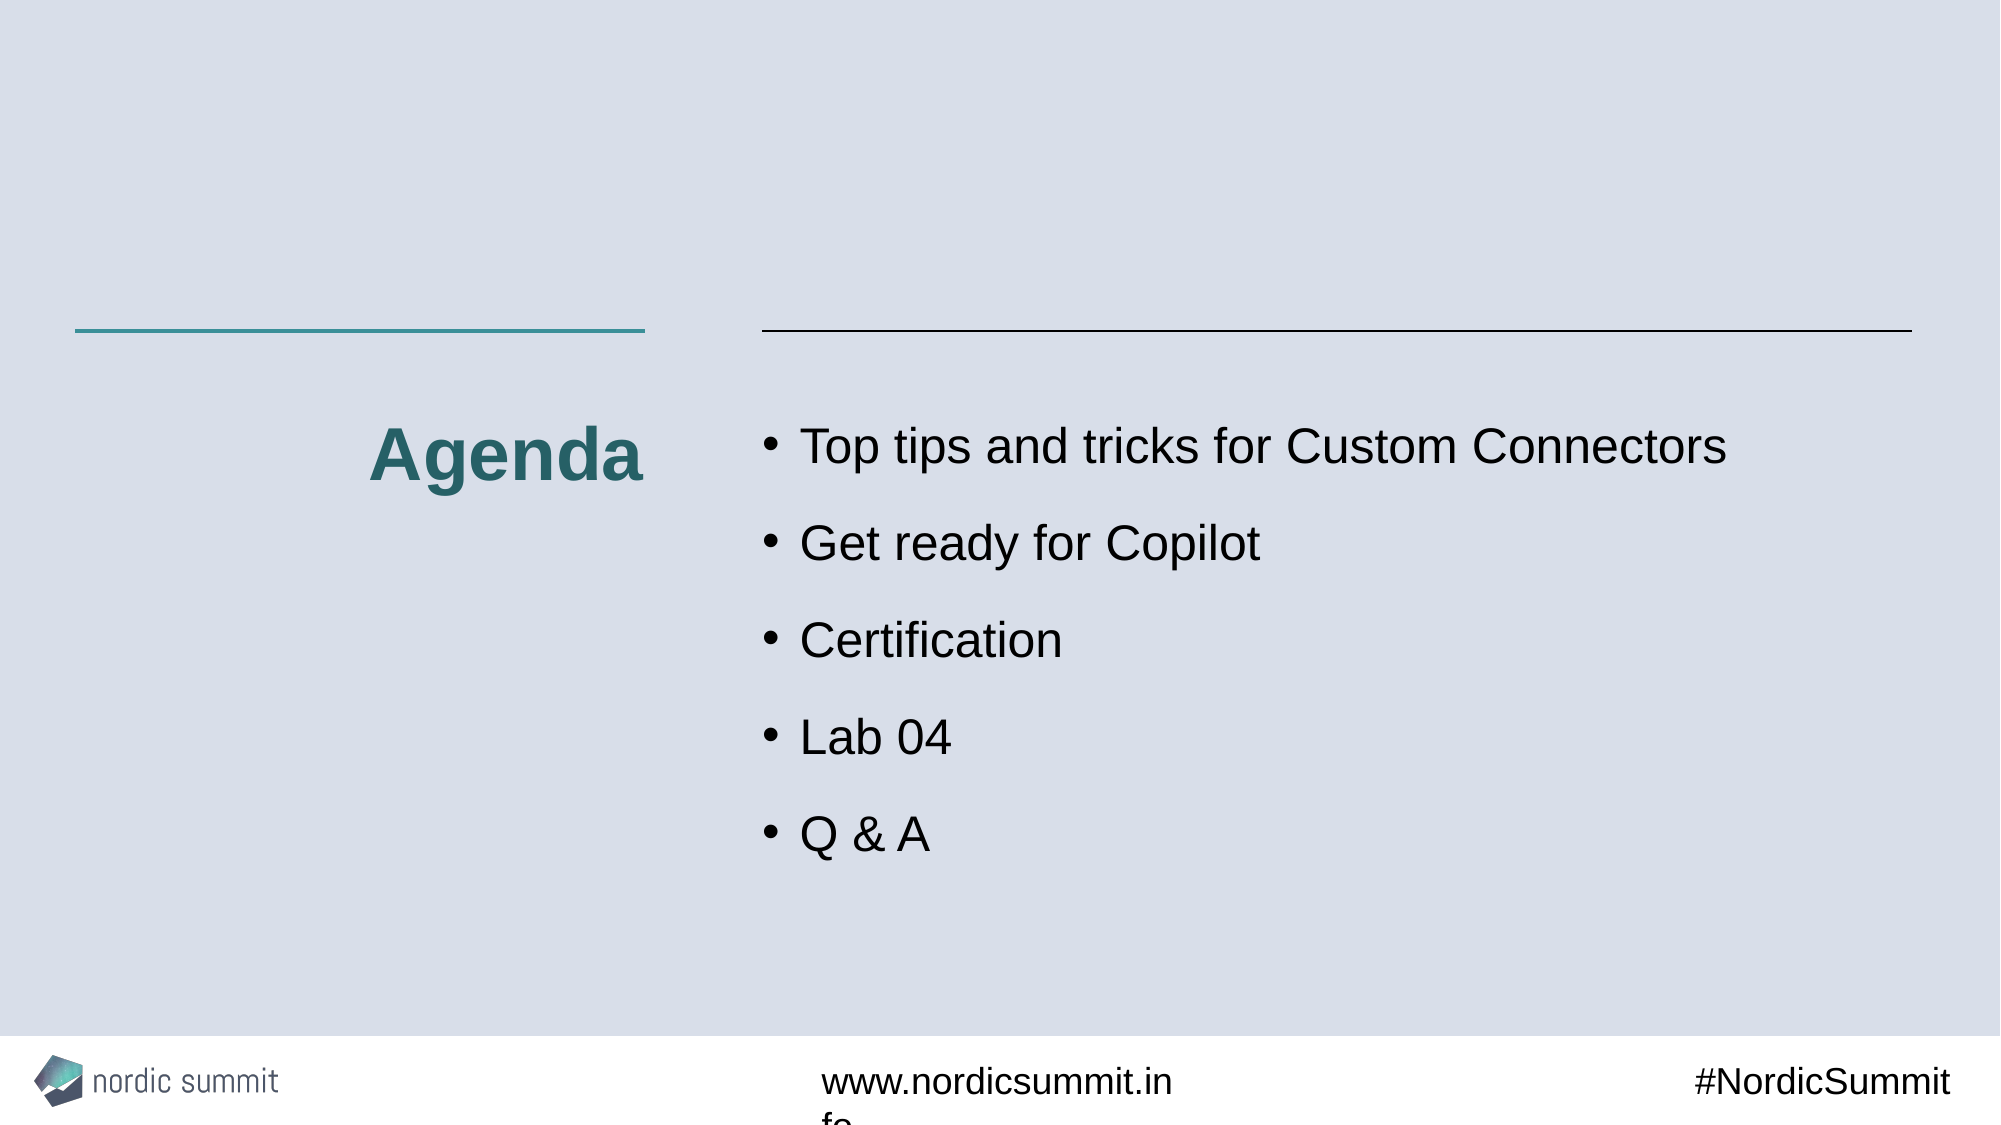

# Agenda
Top tips and tricks for Custom Connectors
Get ready for Copilot
Certification
Lab 04
Q & A